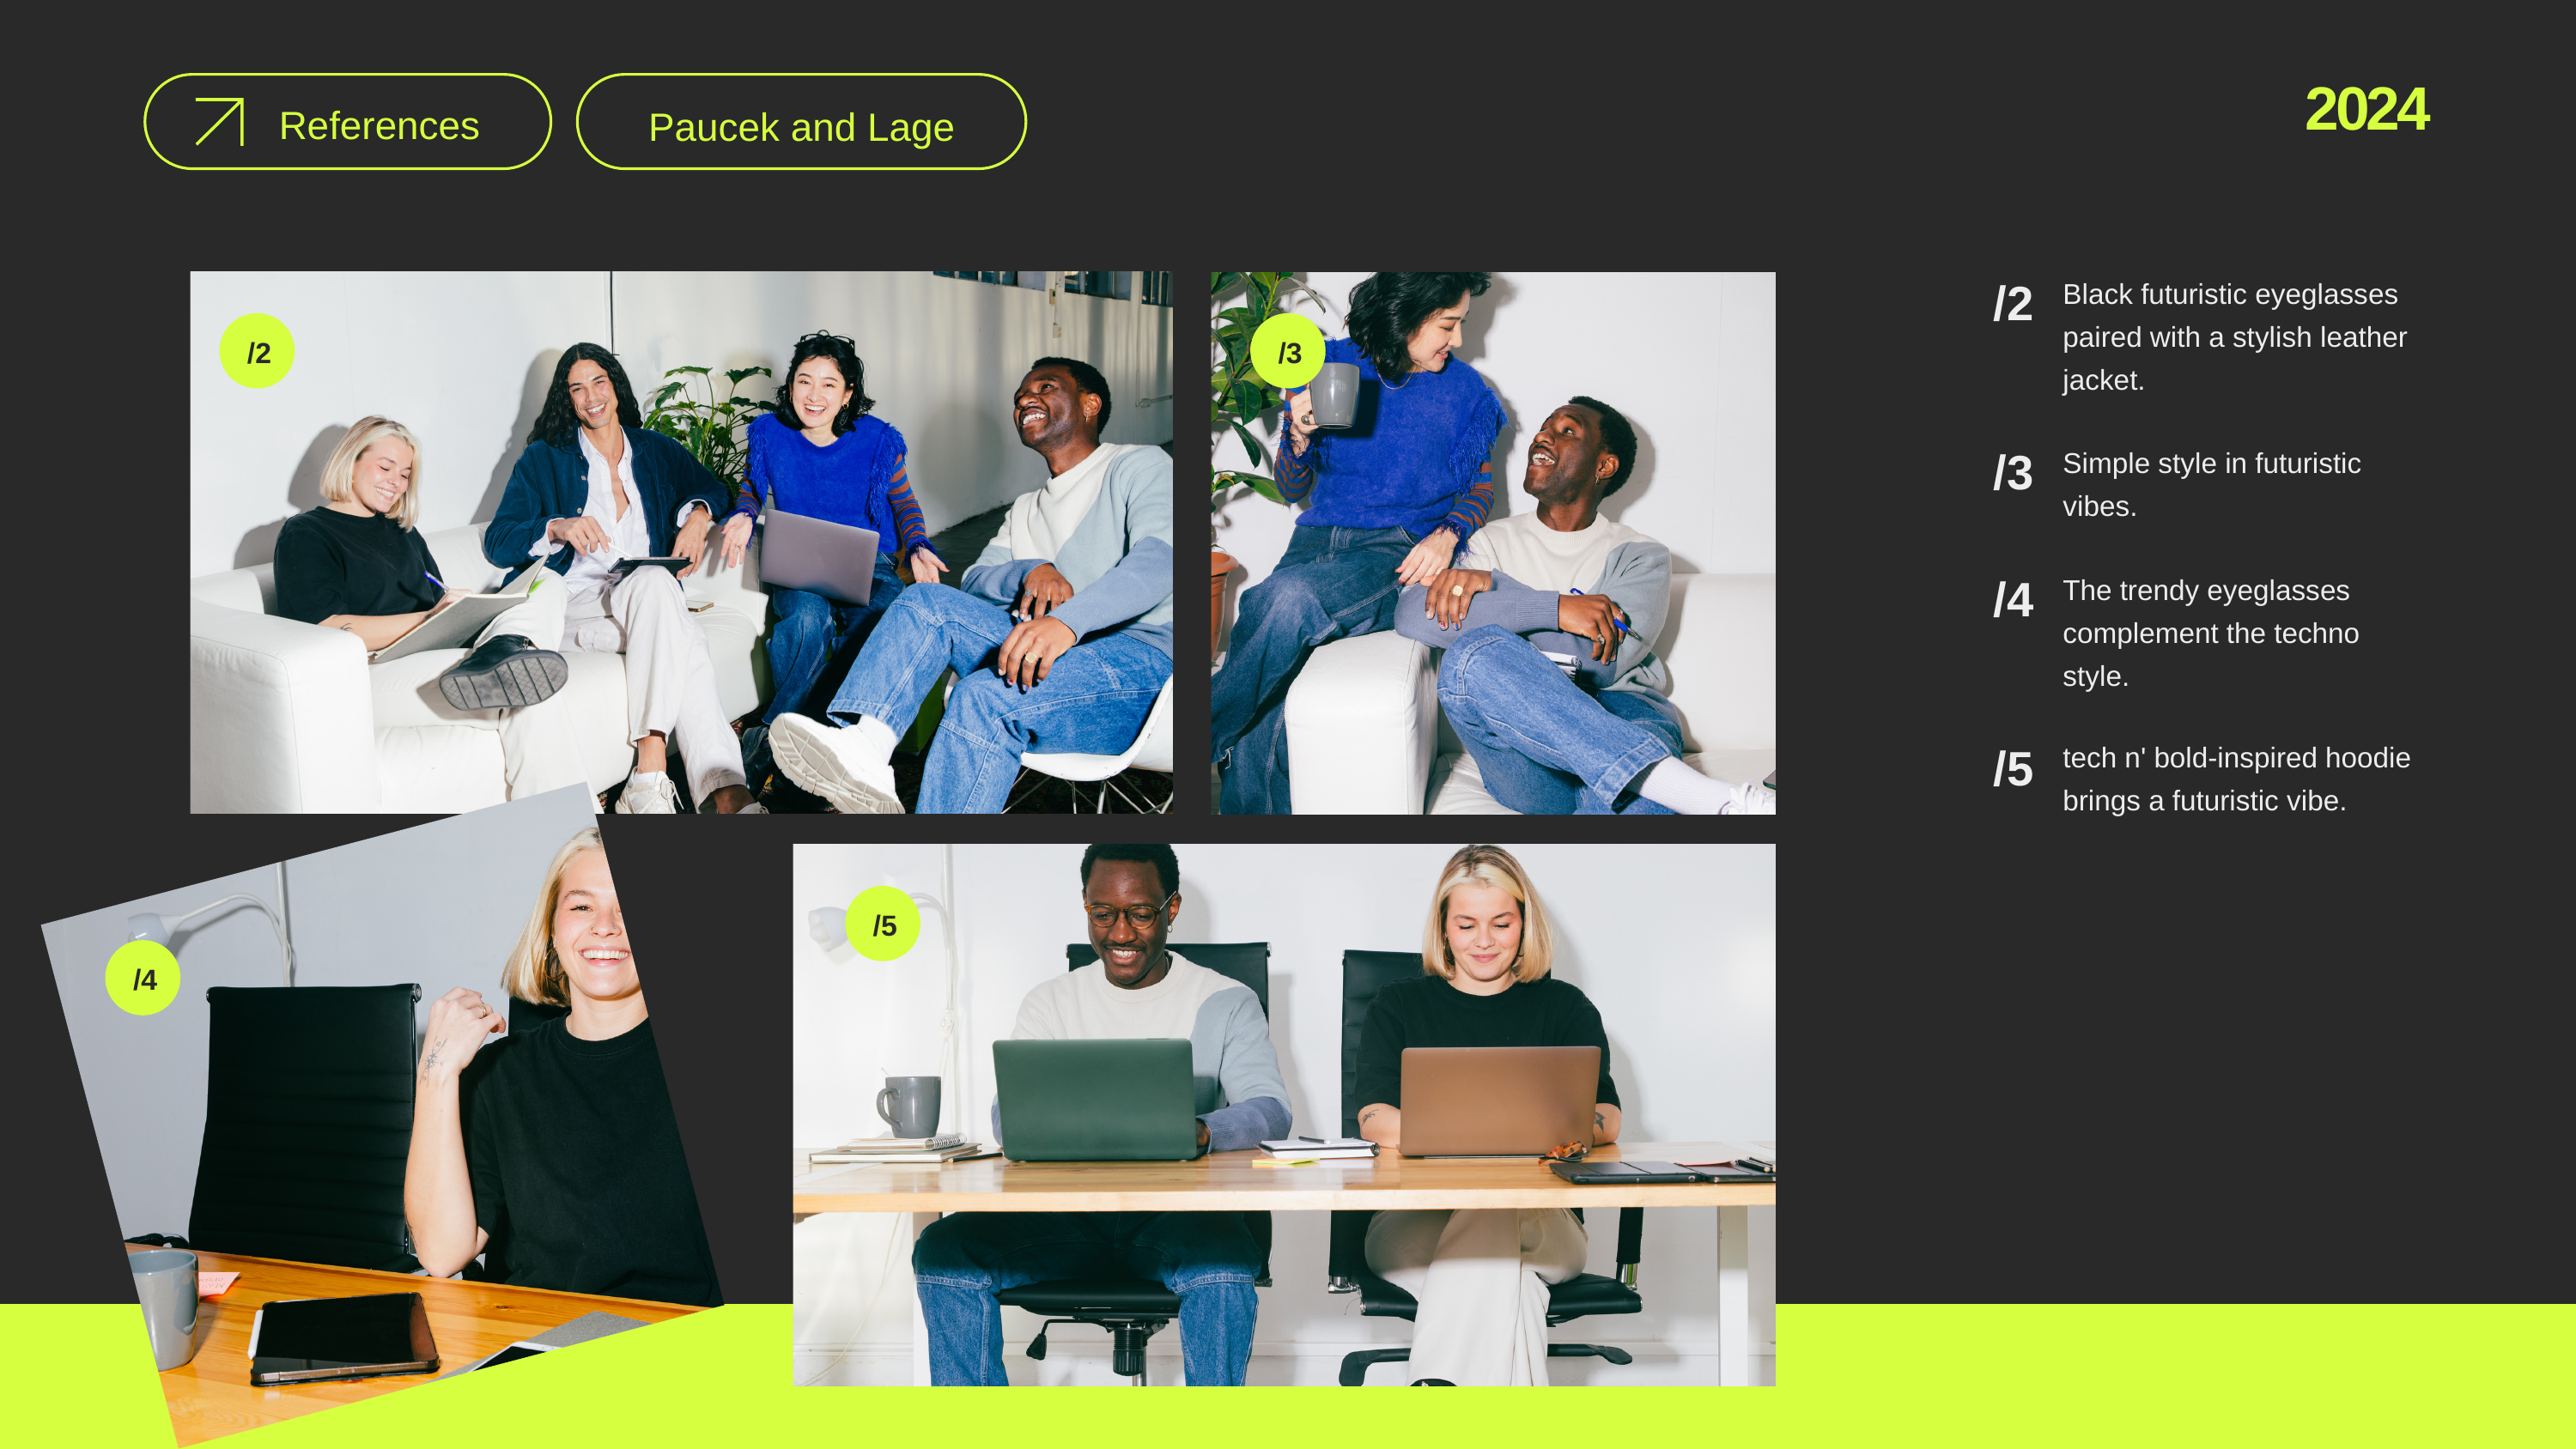

Paucek and Lage
2024
References

/2
Black futuristic eyeglasses paired with a stylish leather jacket.

/2
/3
/3
Simple style in futuristic vibes.
/4
The trendy eyeglasses complement the techno style.
tech n' bold-inspired hoodie brings a futuristic vibe.
/5

/5

/4